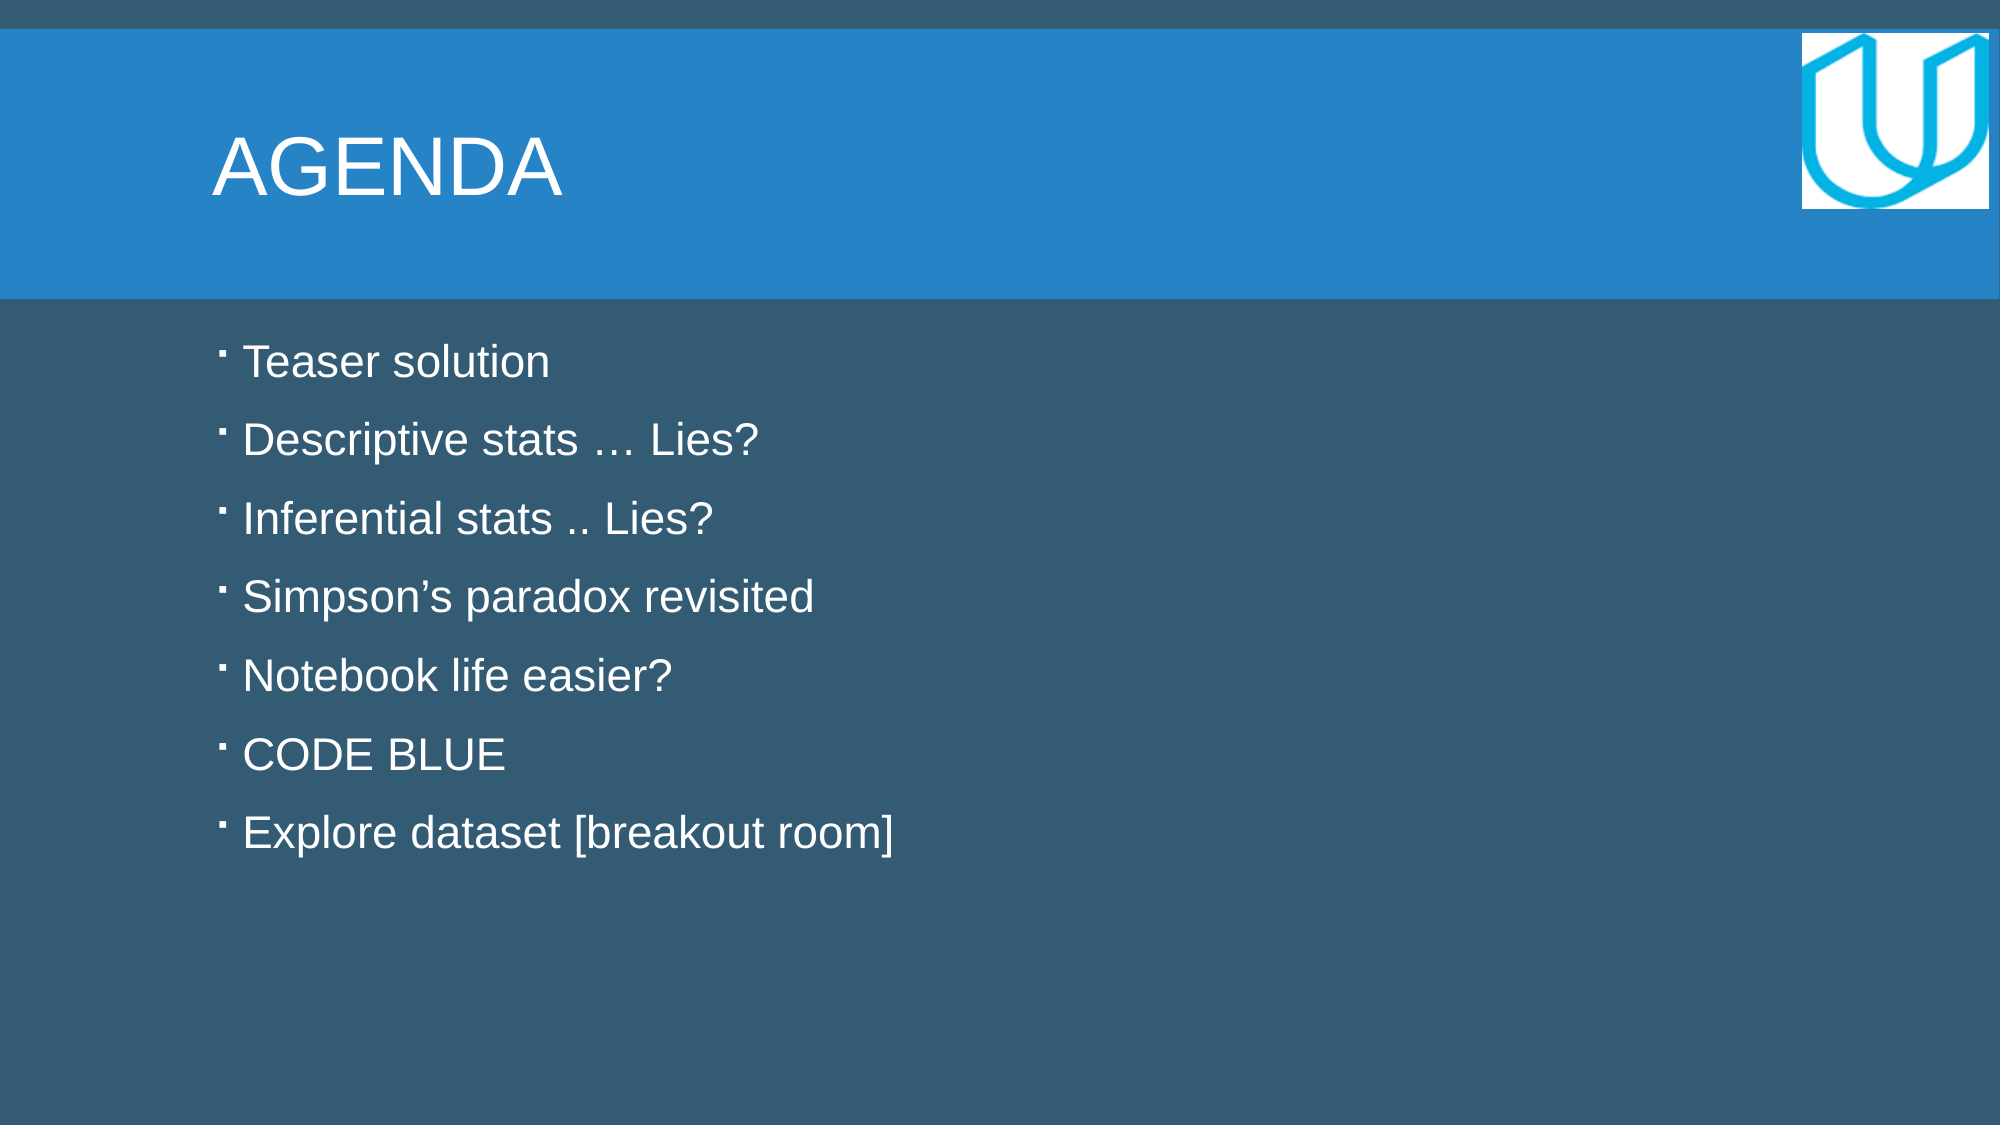

# agenda
Teaser solution
Descriptive stats … Lies?
Inferential stats .. Lies?
Simpson’s paradox revisited
Notebook life easier?
CODE BLUE
Explore dataset [breakout room]